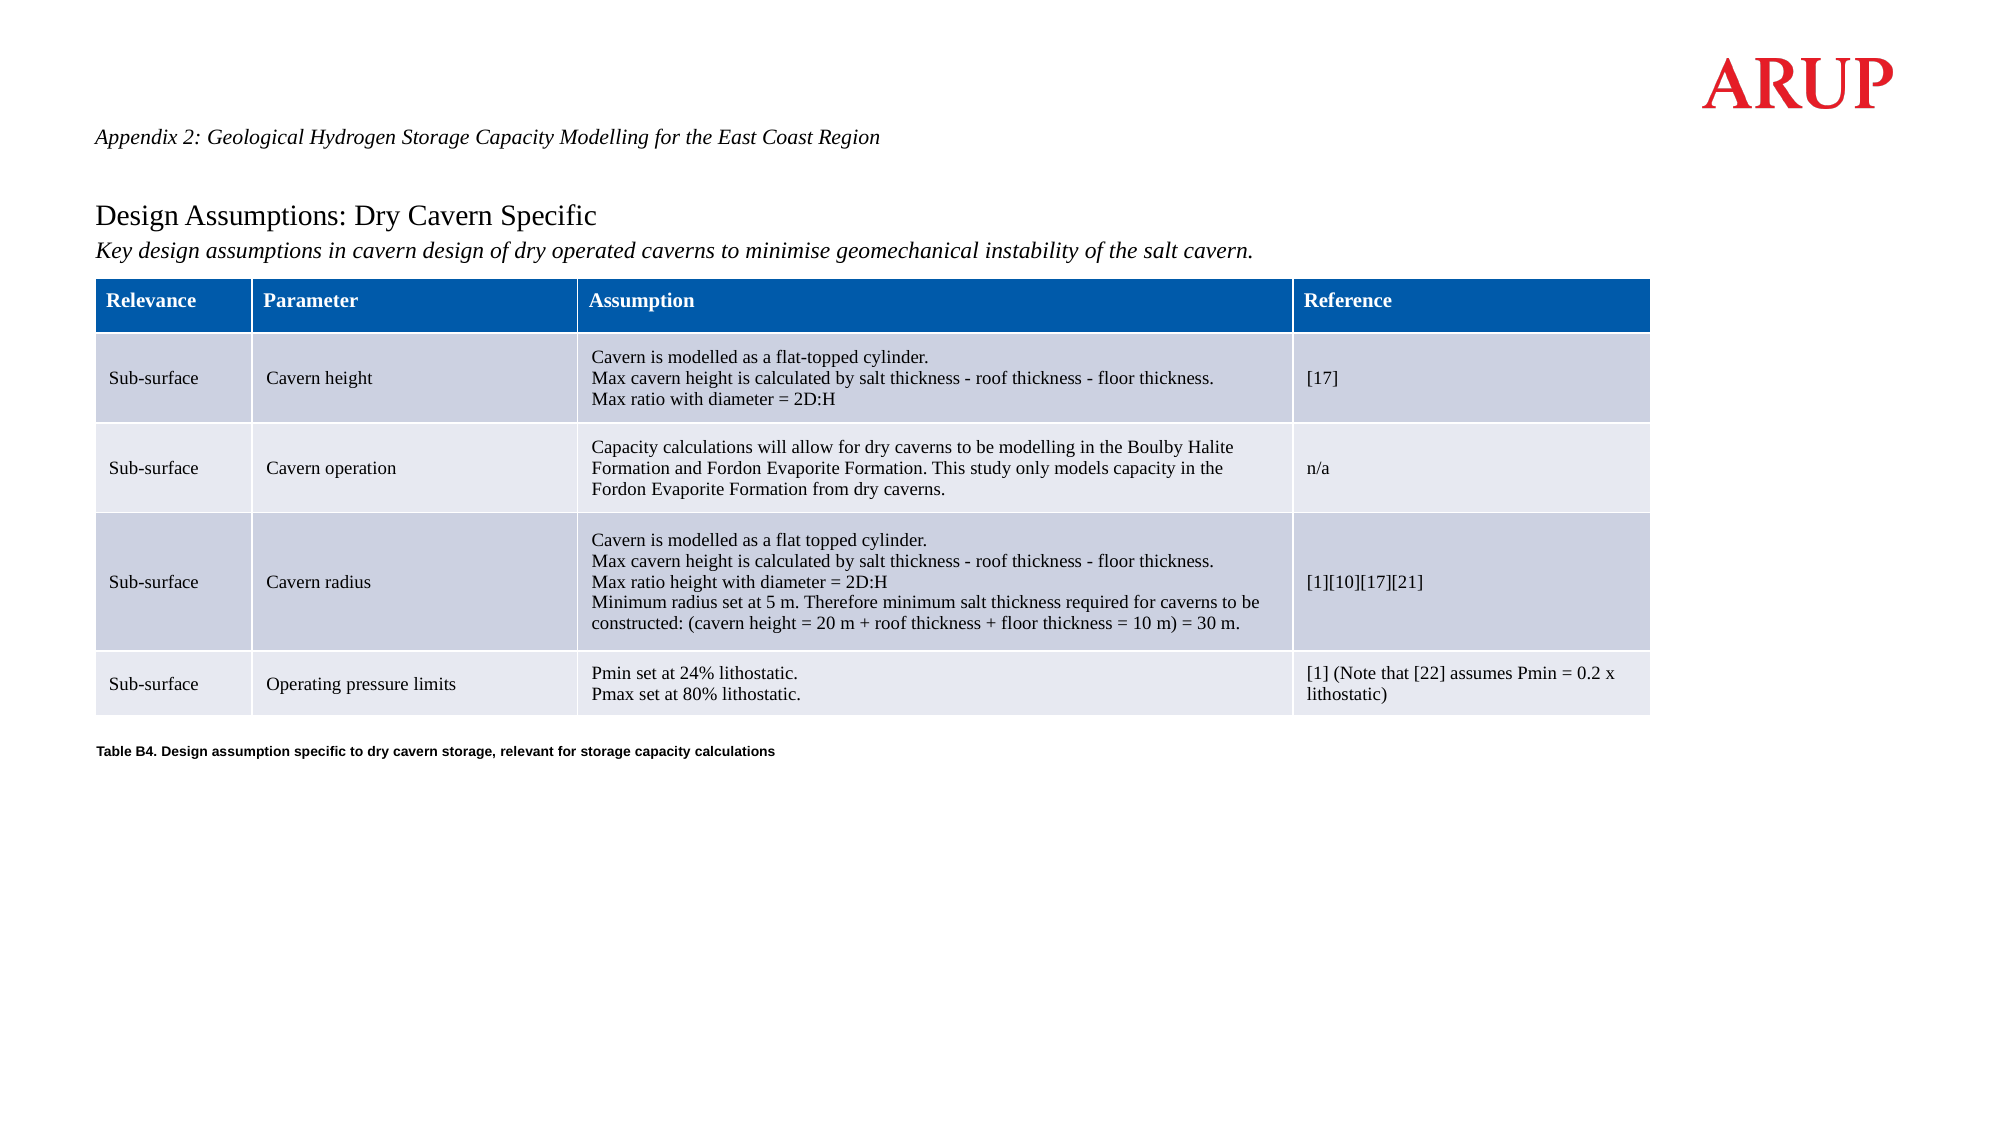

Appendix 2: Geological Hydrogen Storage Capacity Modelling for the East Coast Region
# Design Assumptions: Dry Cavern Specific
Key design assumptions in cavern design of dry operated caverns to minimise geomechanical instability of the salt cavern.
| Relevance | Parameter | Assumption | Reference |
| --- | --- | --- | --- |
| Sub-surface | Cavern height | Cavern is modelled as a flat-topped cylinder. Max cavern height is calculated by salt thickness - roof thickness - floor thickness. Max ratio with diameter = 2D:H | [17] |
| Sub-surface | Cavern operation | Capacity calculations will allow for dry caverns to be modelling in the Boulby Halite Formation and Fordon Evaporite Formation. This study only models capacity in the Fordon Evaporite Formation from dry caverns. | n/a |
| Sub-surface | Cavern radius | Cavern is modelled as a flat topped cylinder. Max cavern height is calculated by salt thickness - roof thickness - floor thickness. Max ratio height with diameter = 2D:H Minimum radius set at 5 m. Therefore minimum salt thickness required for caverns to be constructed: (cavern height = 20 m + roof thickness + floor thickness = 10 m) = 30 m. | [1][10][17][21] |
| Sub-surface | Operating pressure limits | Pmin set at 24% lithostatic. Pmax set at 80% lithostatic. | [1] (Note that [22] assumes Pmin = 0.2 x lithostatic) |
Table B4. Design assumption specific to dry cavern storage, relevant for storage capacity calculations